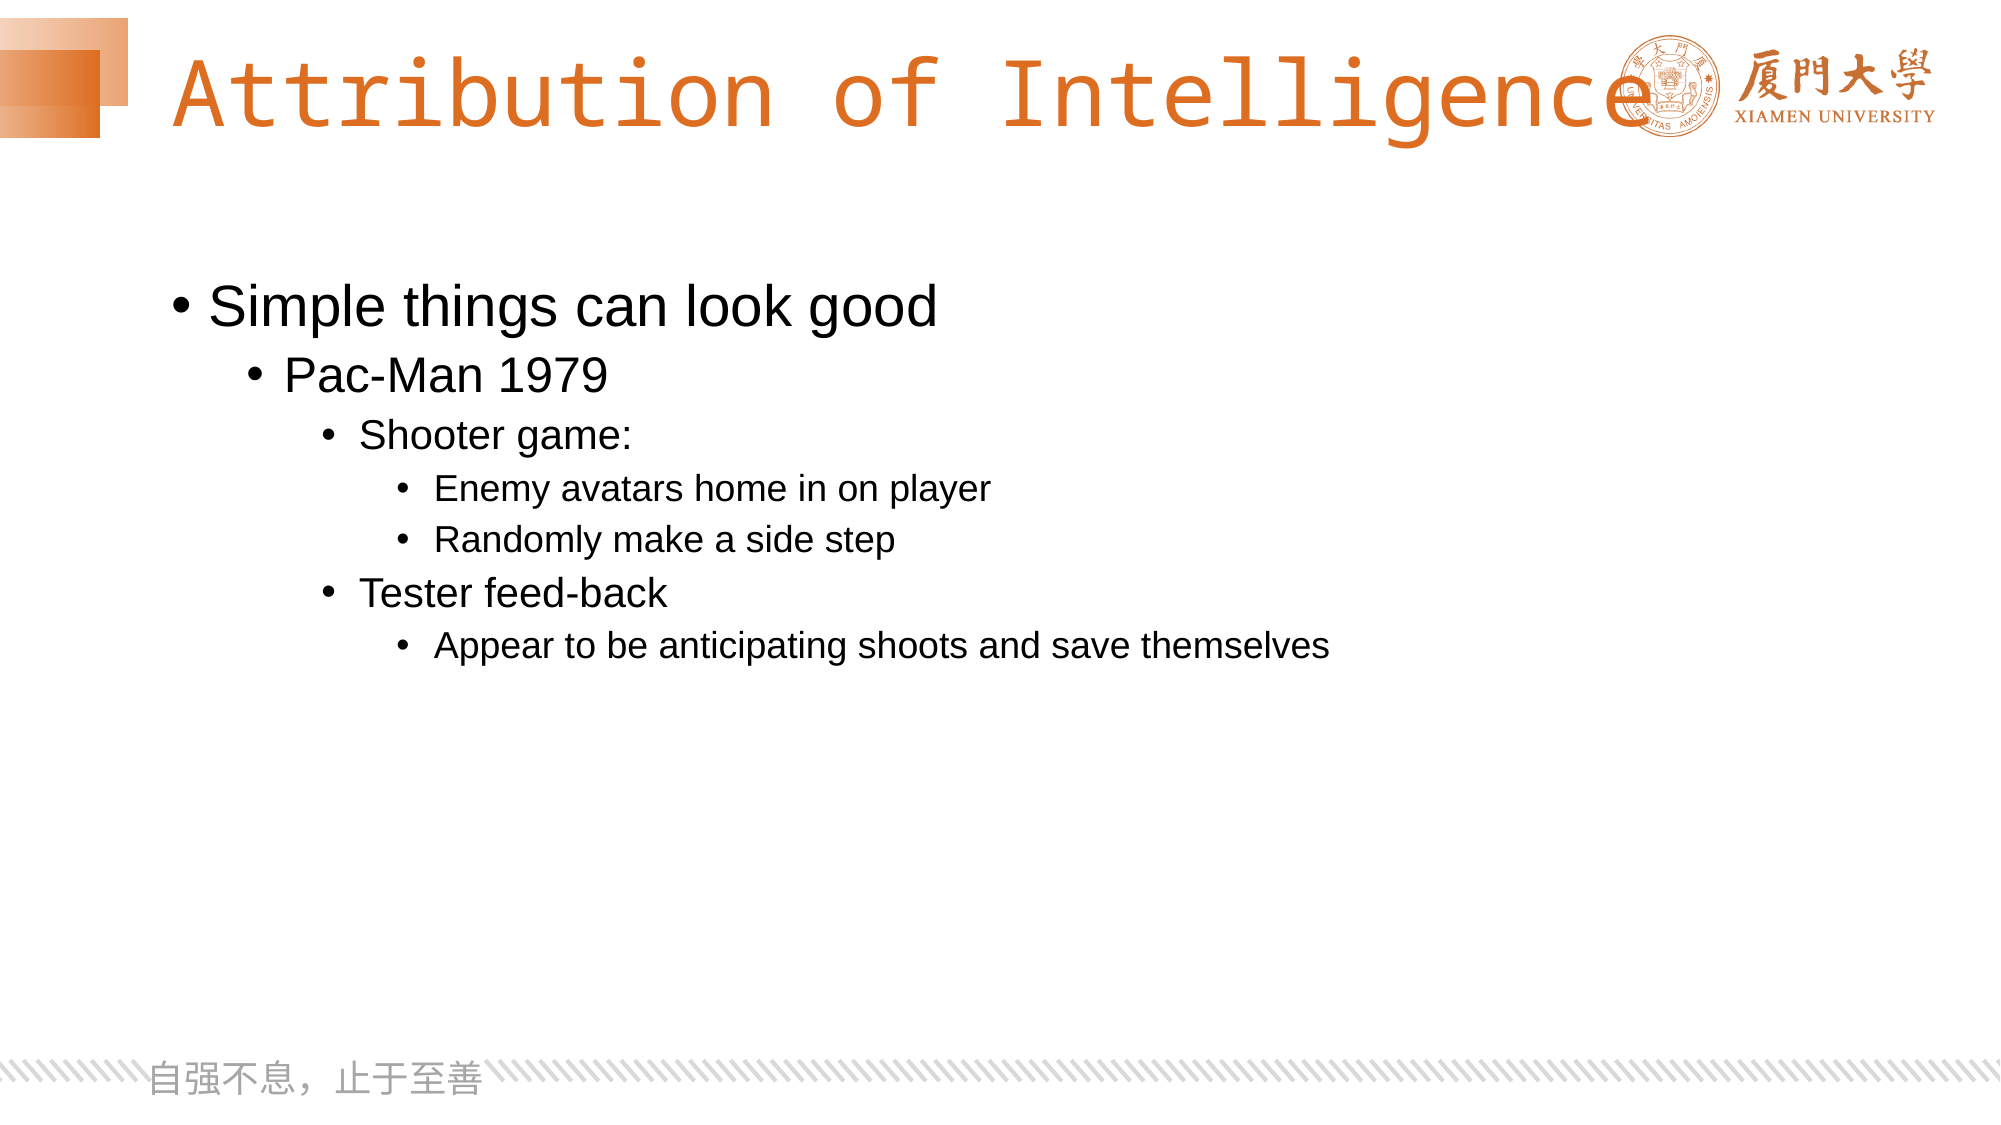

# Attribution of Intelligence
Simple things can look good
Pac-Man 1979
Shooter game:
Enemy avatars home in on player
Randomly make a side step
Tester feed-back
Appear to be anticipating shoots and save themselves